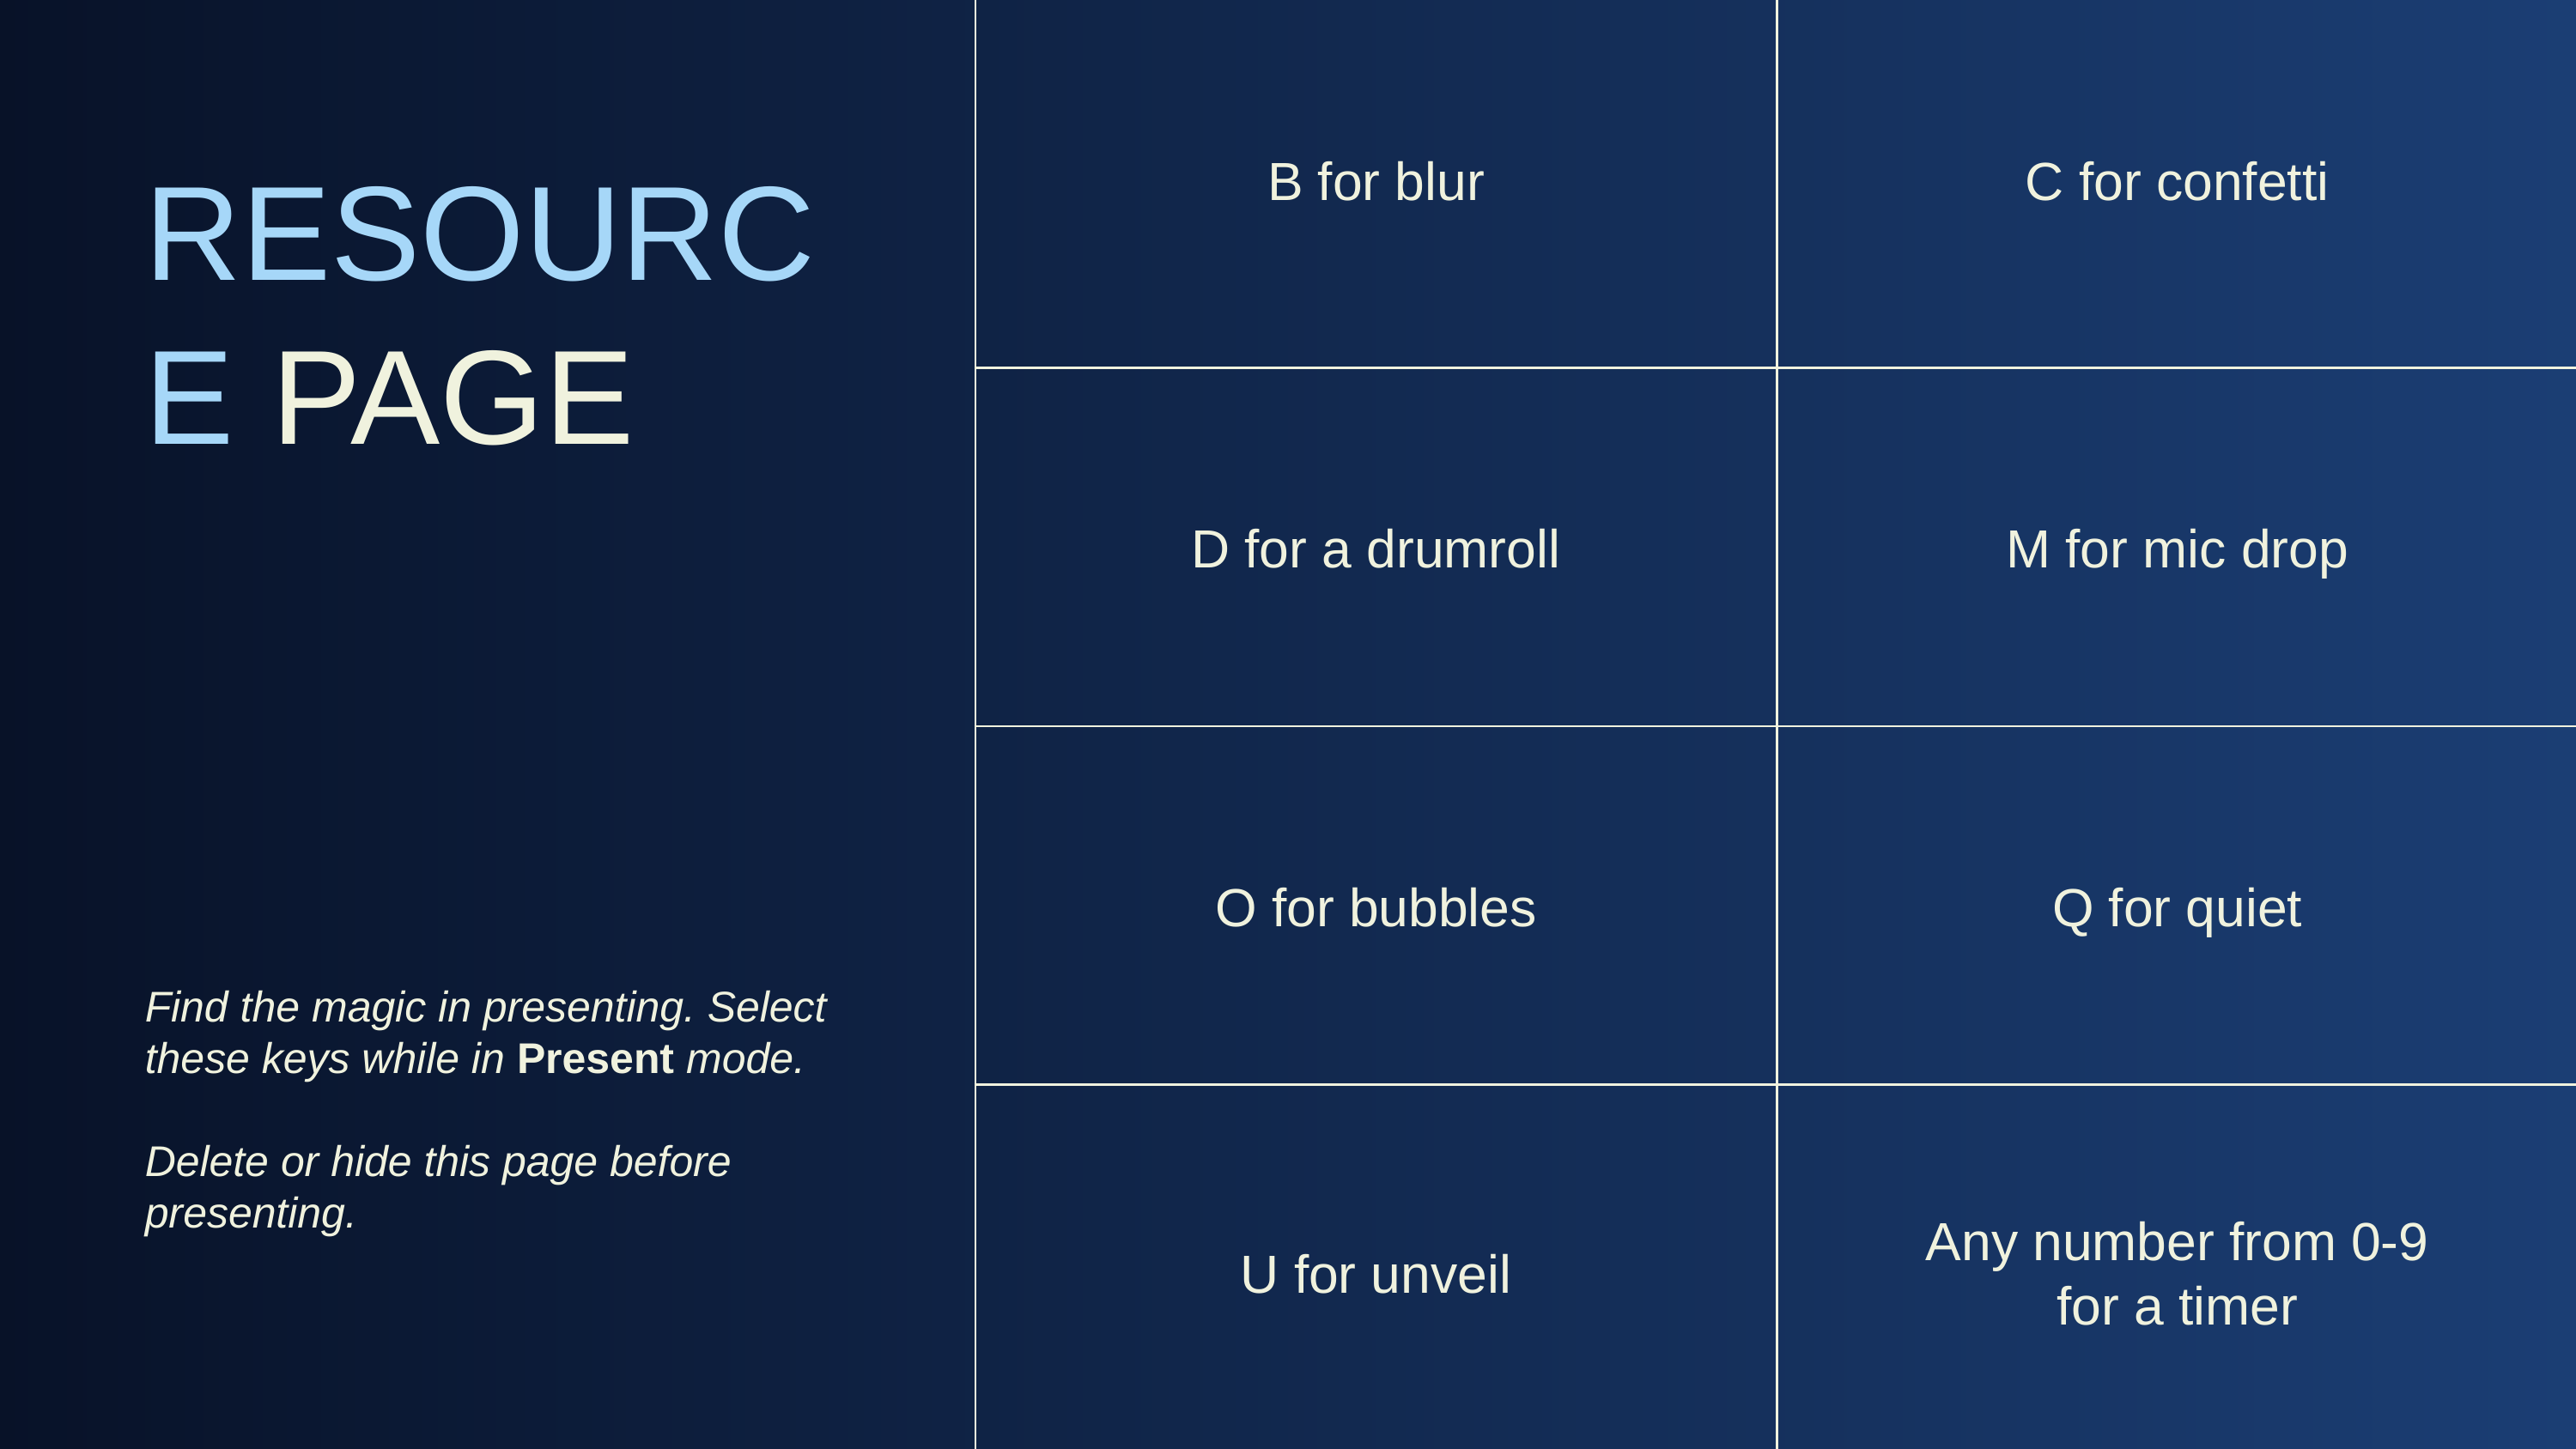

| B for blur | C for confetti |
| --- | --- |
| D for a drumroll | M for mic drop |
| O for bubbles | Q for quiet |
| U for unveil | Any number from 0-9 for a timer |
RESOURCE PAGE
Find the magic in presenting. Select these keys while in Present mode.

Delete or hide this page before presenting.